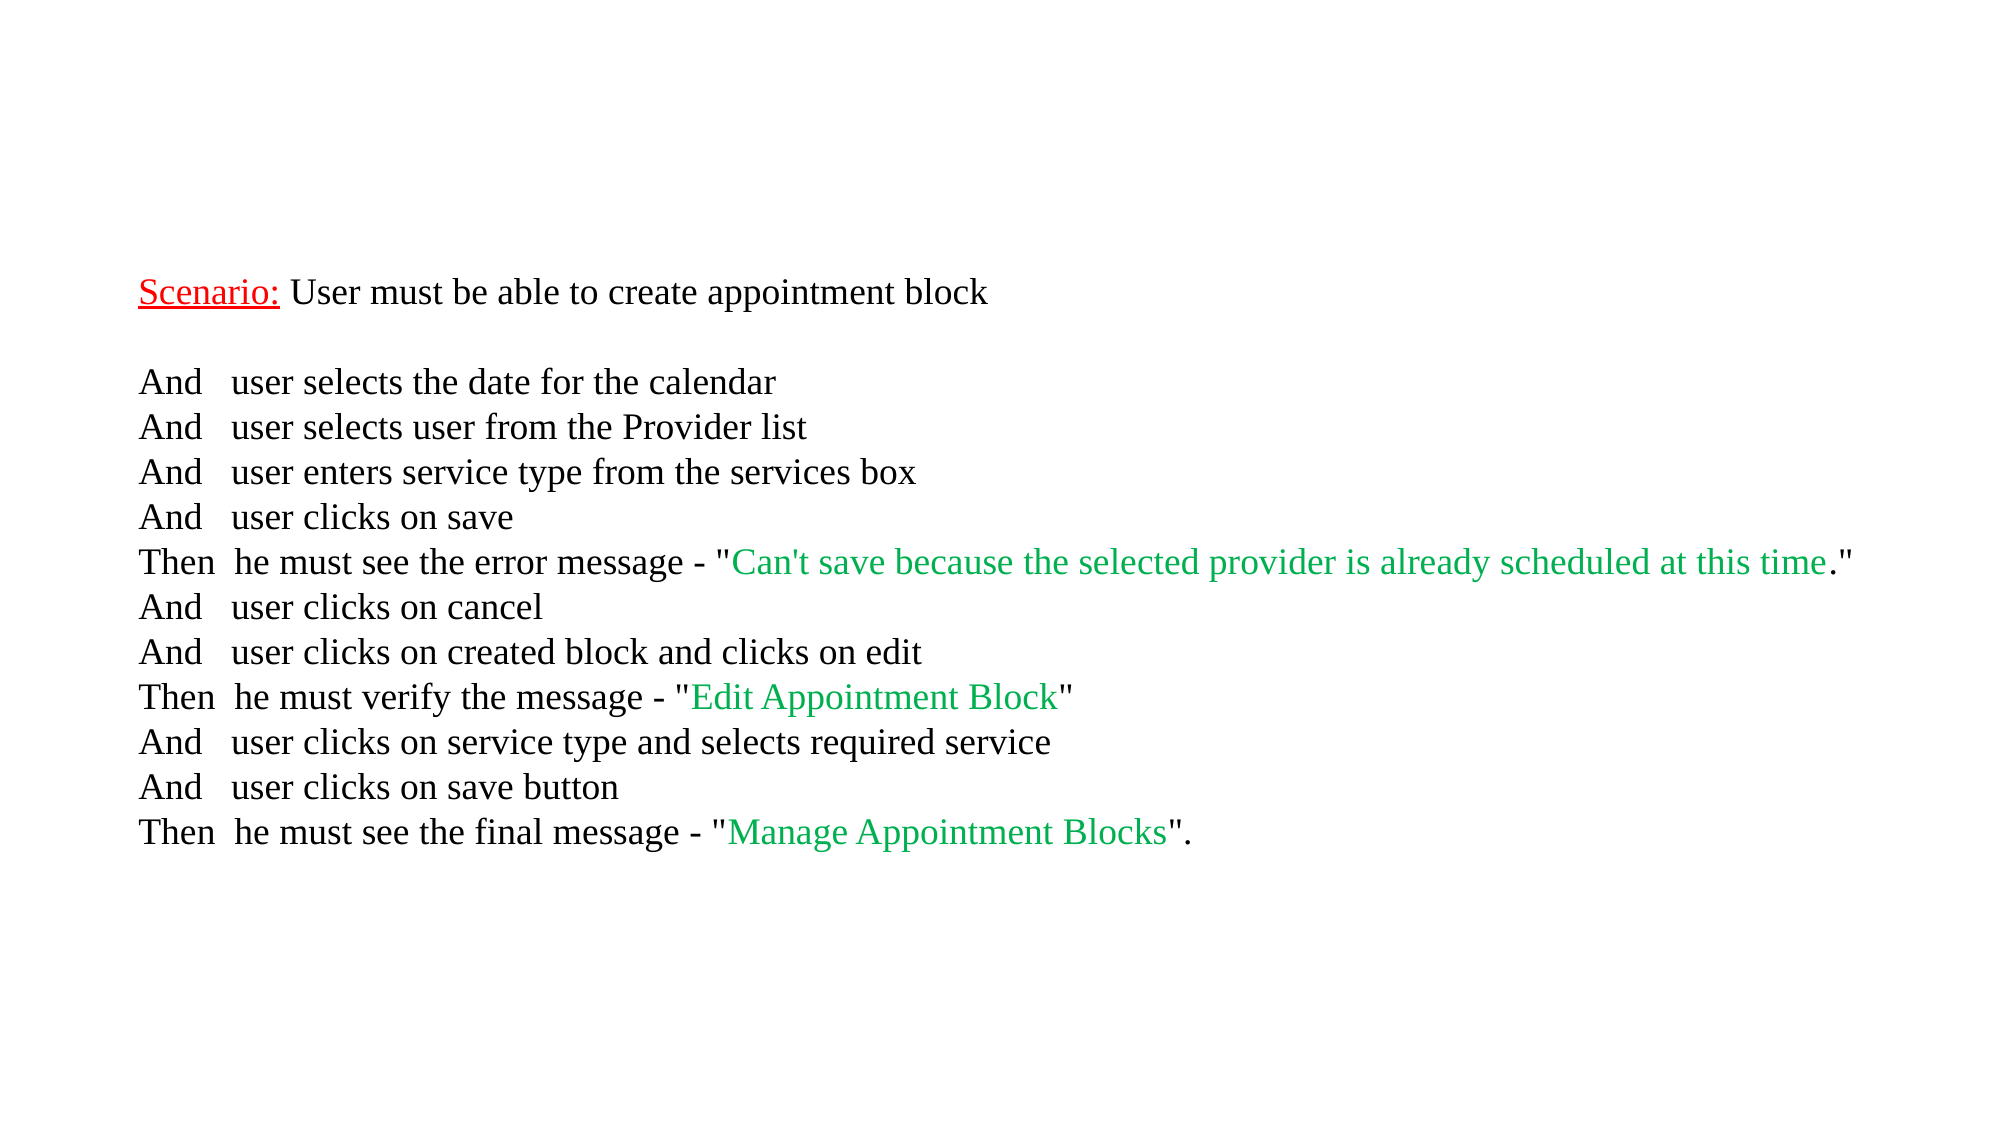

Scenario: User must be able to create appointment block

And   user selects the date for the calendar
And   user selects user from the Provider list
And   user enters service type from the services box
And   user clicks on save
Then  he must see the error message - "Can't save because the selected provider is already scheduled at this time."
And   user clicks on cancel
And   user clicks on created block and clicks on edit
Then  he must verify the message - "Edit Appointment Block"
And   user clicks on service type and selects required service
And   user clicks on save button
Then  he must see the final message - "Manage Appointment Blocks".